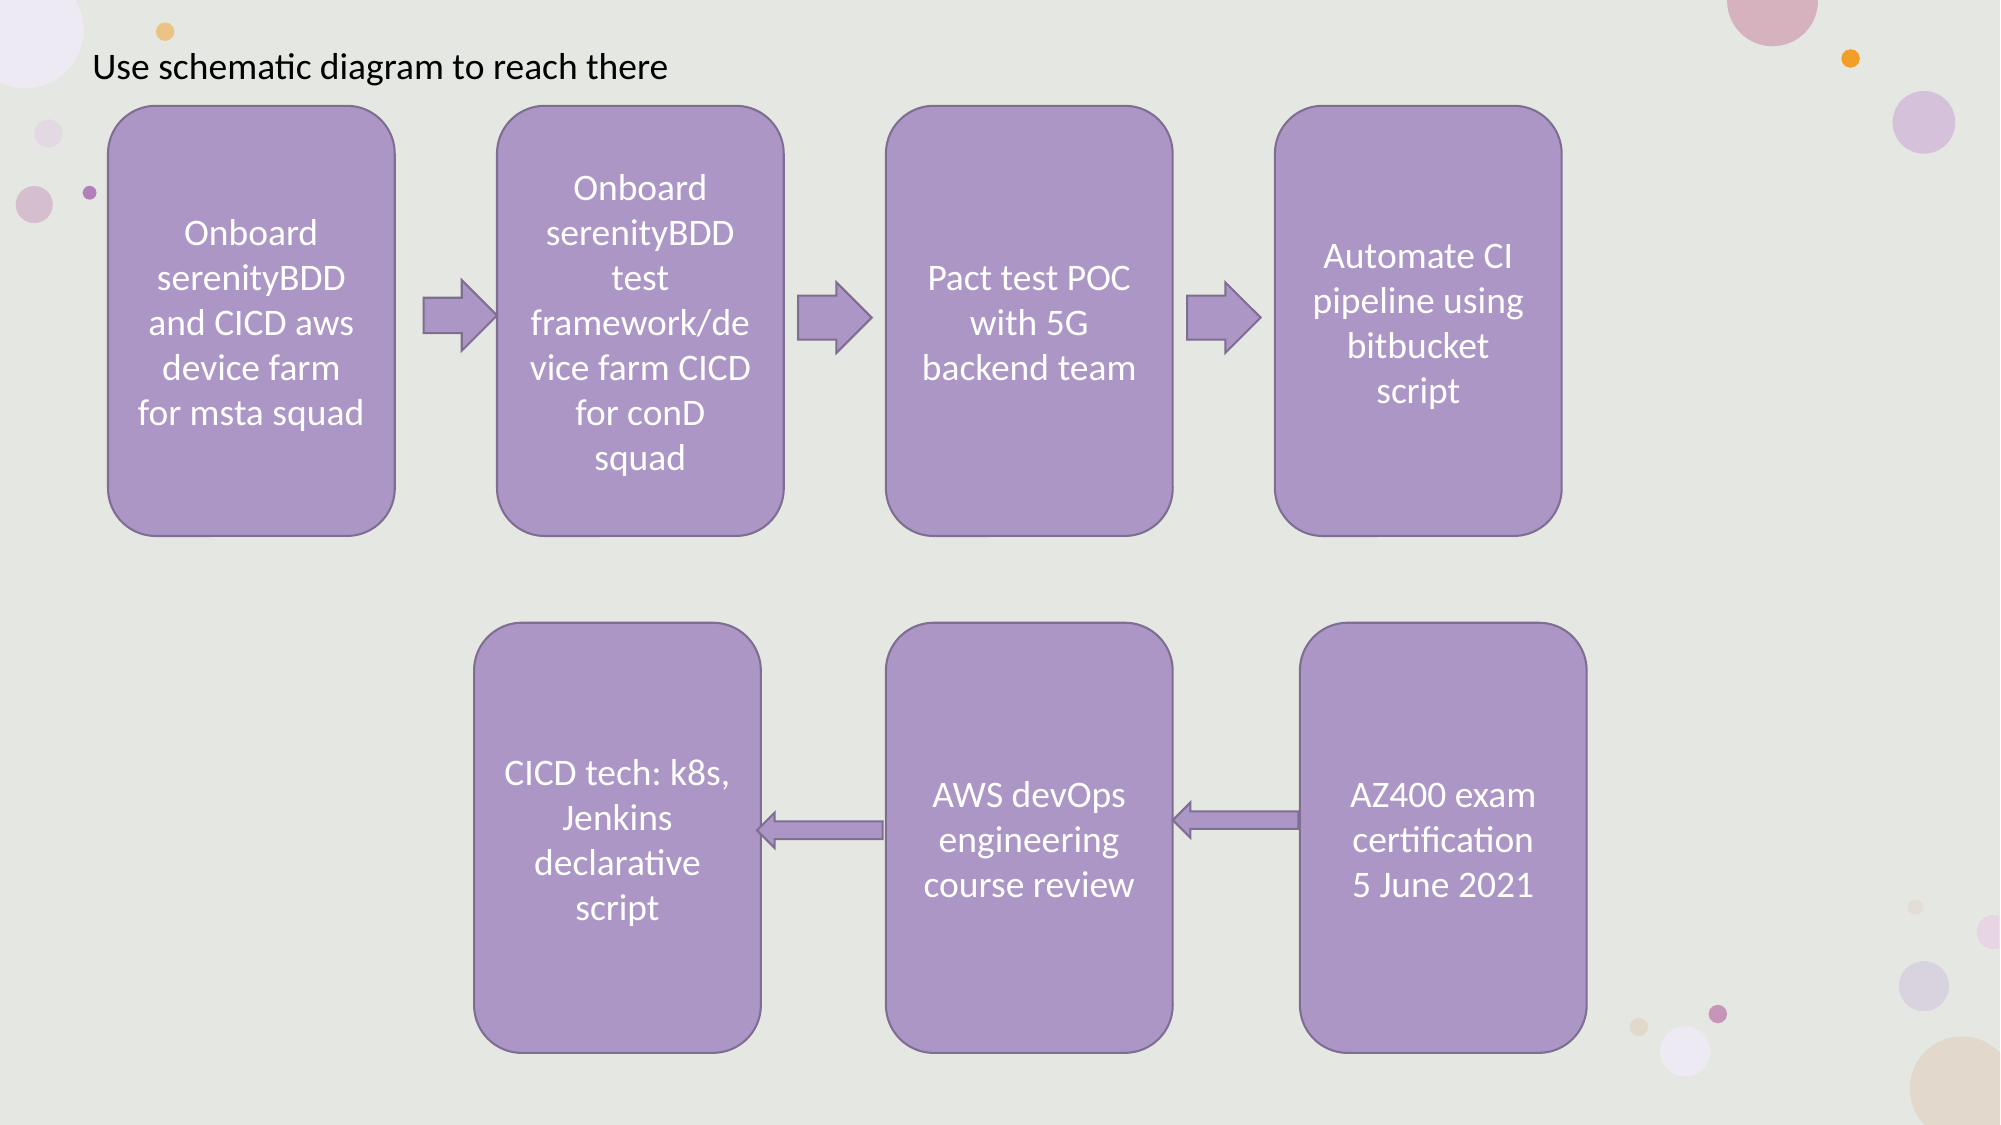

Use schematic diagram to reach there
Pact test POC with 5G backend team
Automate CI pipeline using bitbucket script
Onboard serenityBDD and CICD aws device farm for msta squad
Onboard serenityBDD test framework/device farm CICD for conD squad

CICD tech: k8s, Jenkins declarative script
AWS devOps engineering course review
AZ400 exam certification
5 June 2021